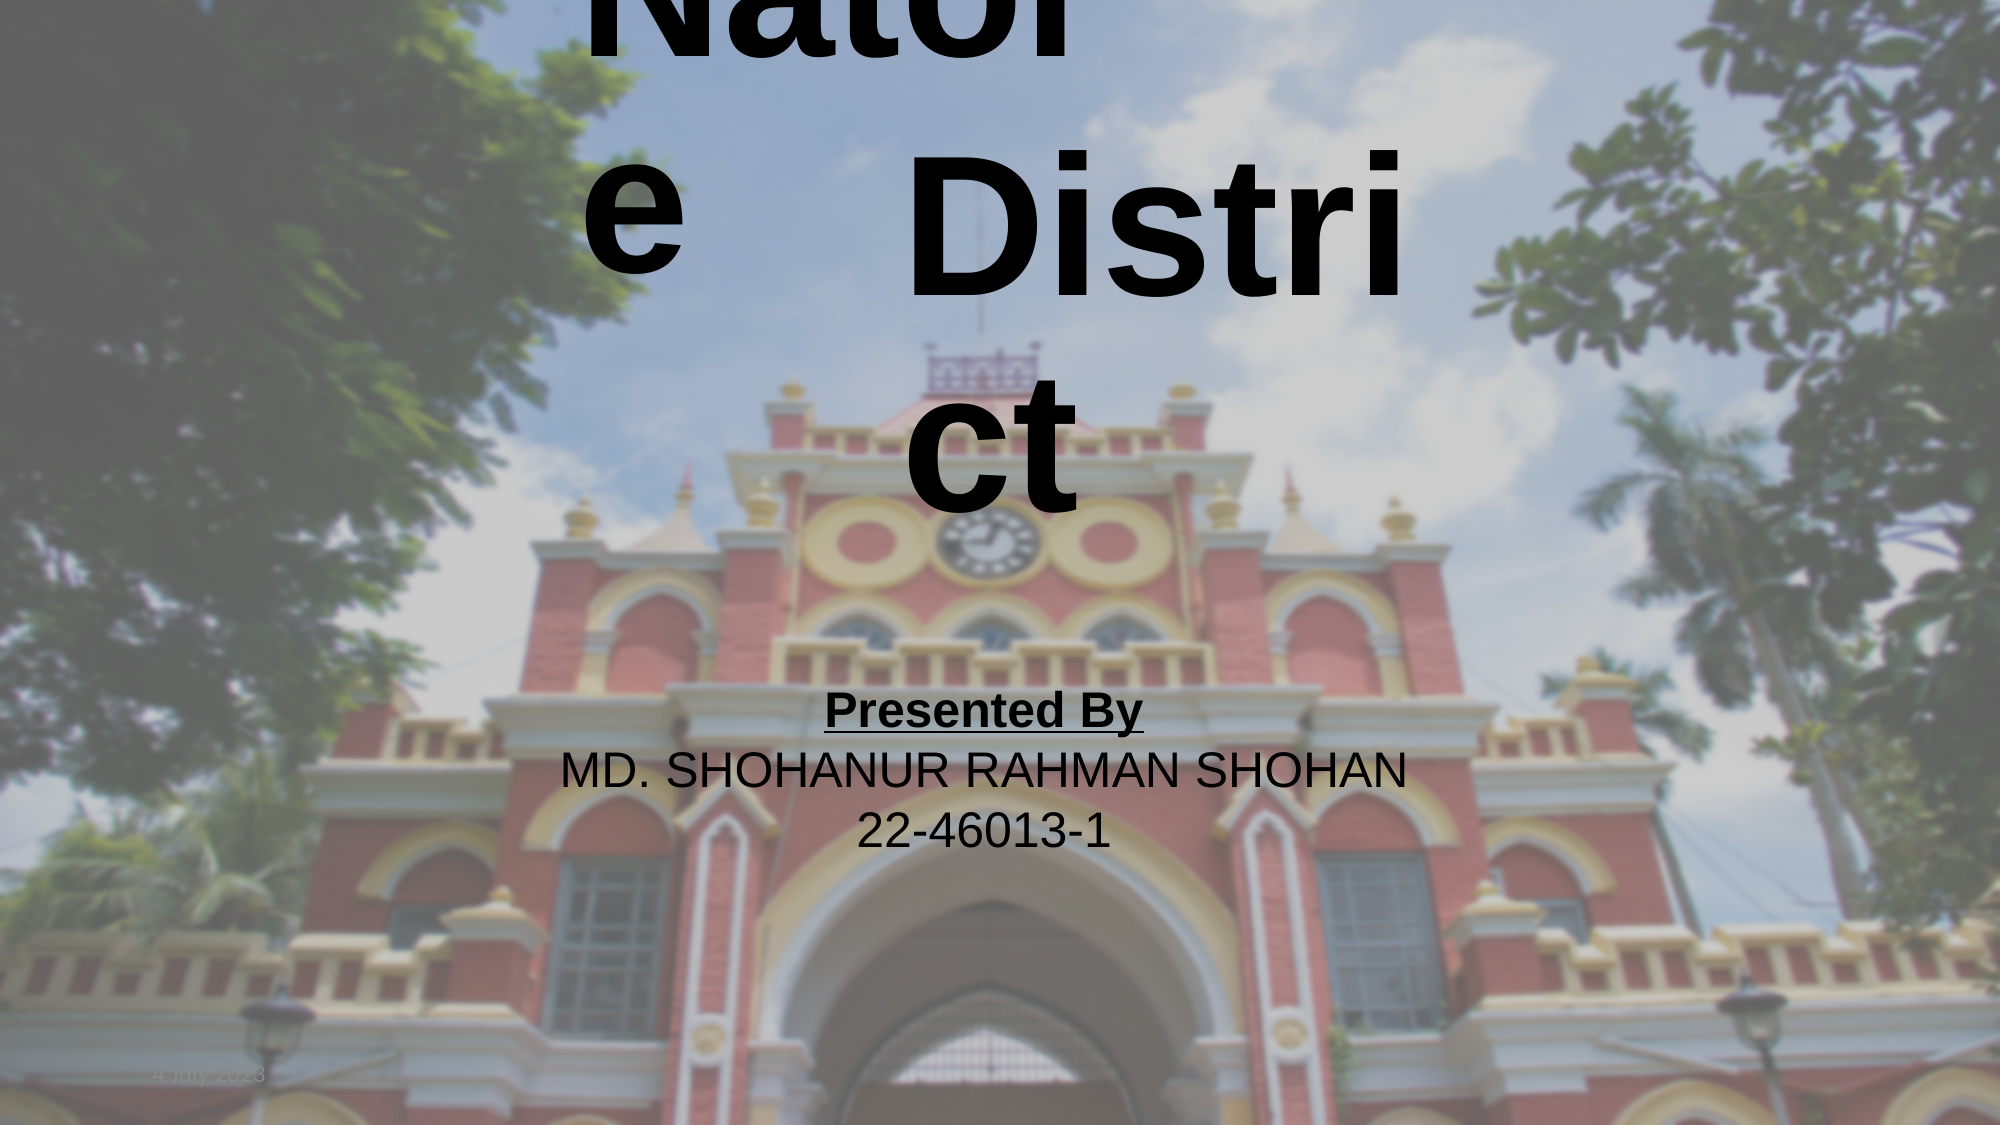

Natore
District
Presented By
MD. SHOHANUR RAHMAN SHOHAN
22-46013-1
4 July 2023